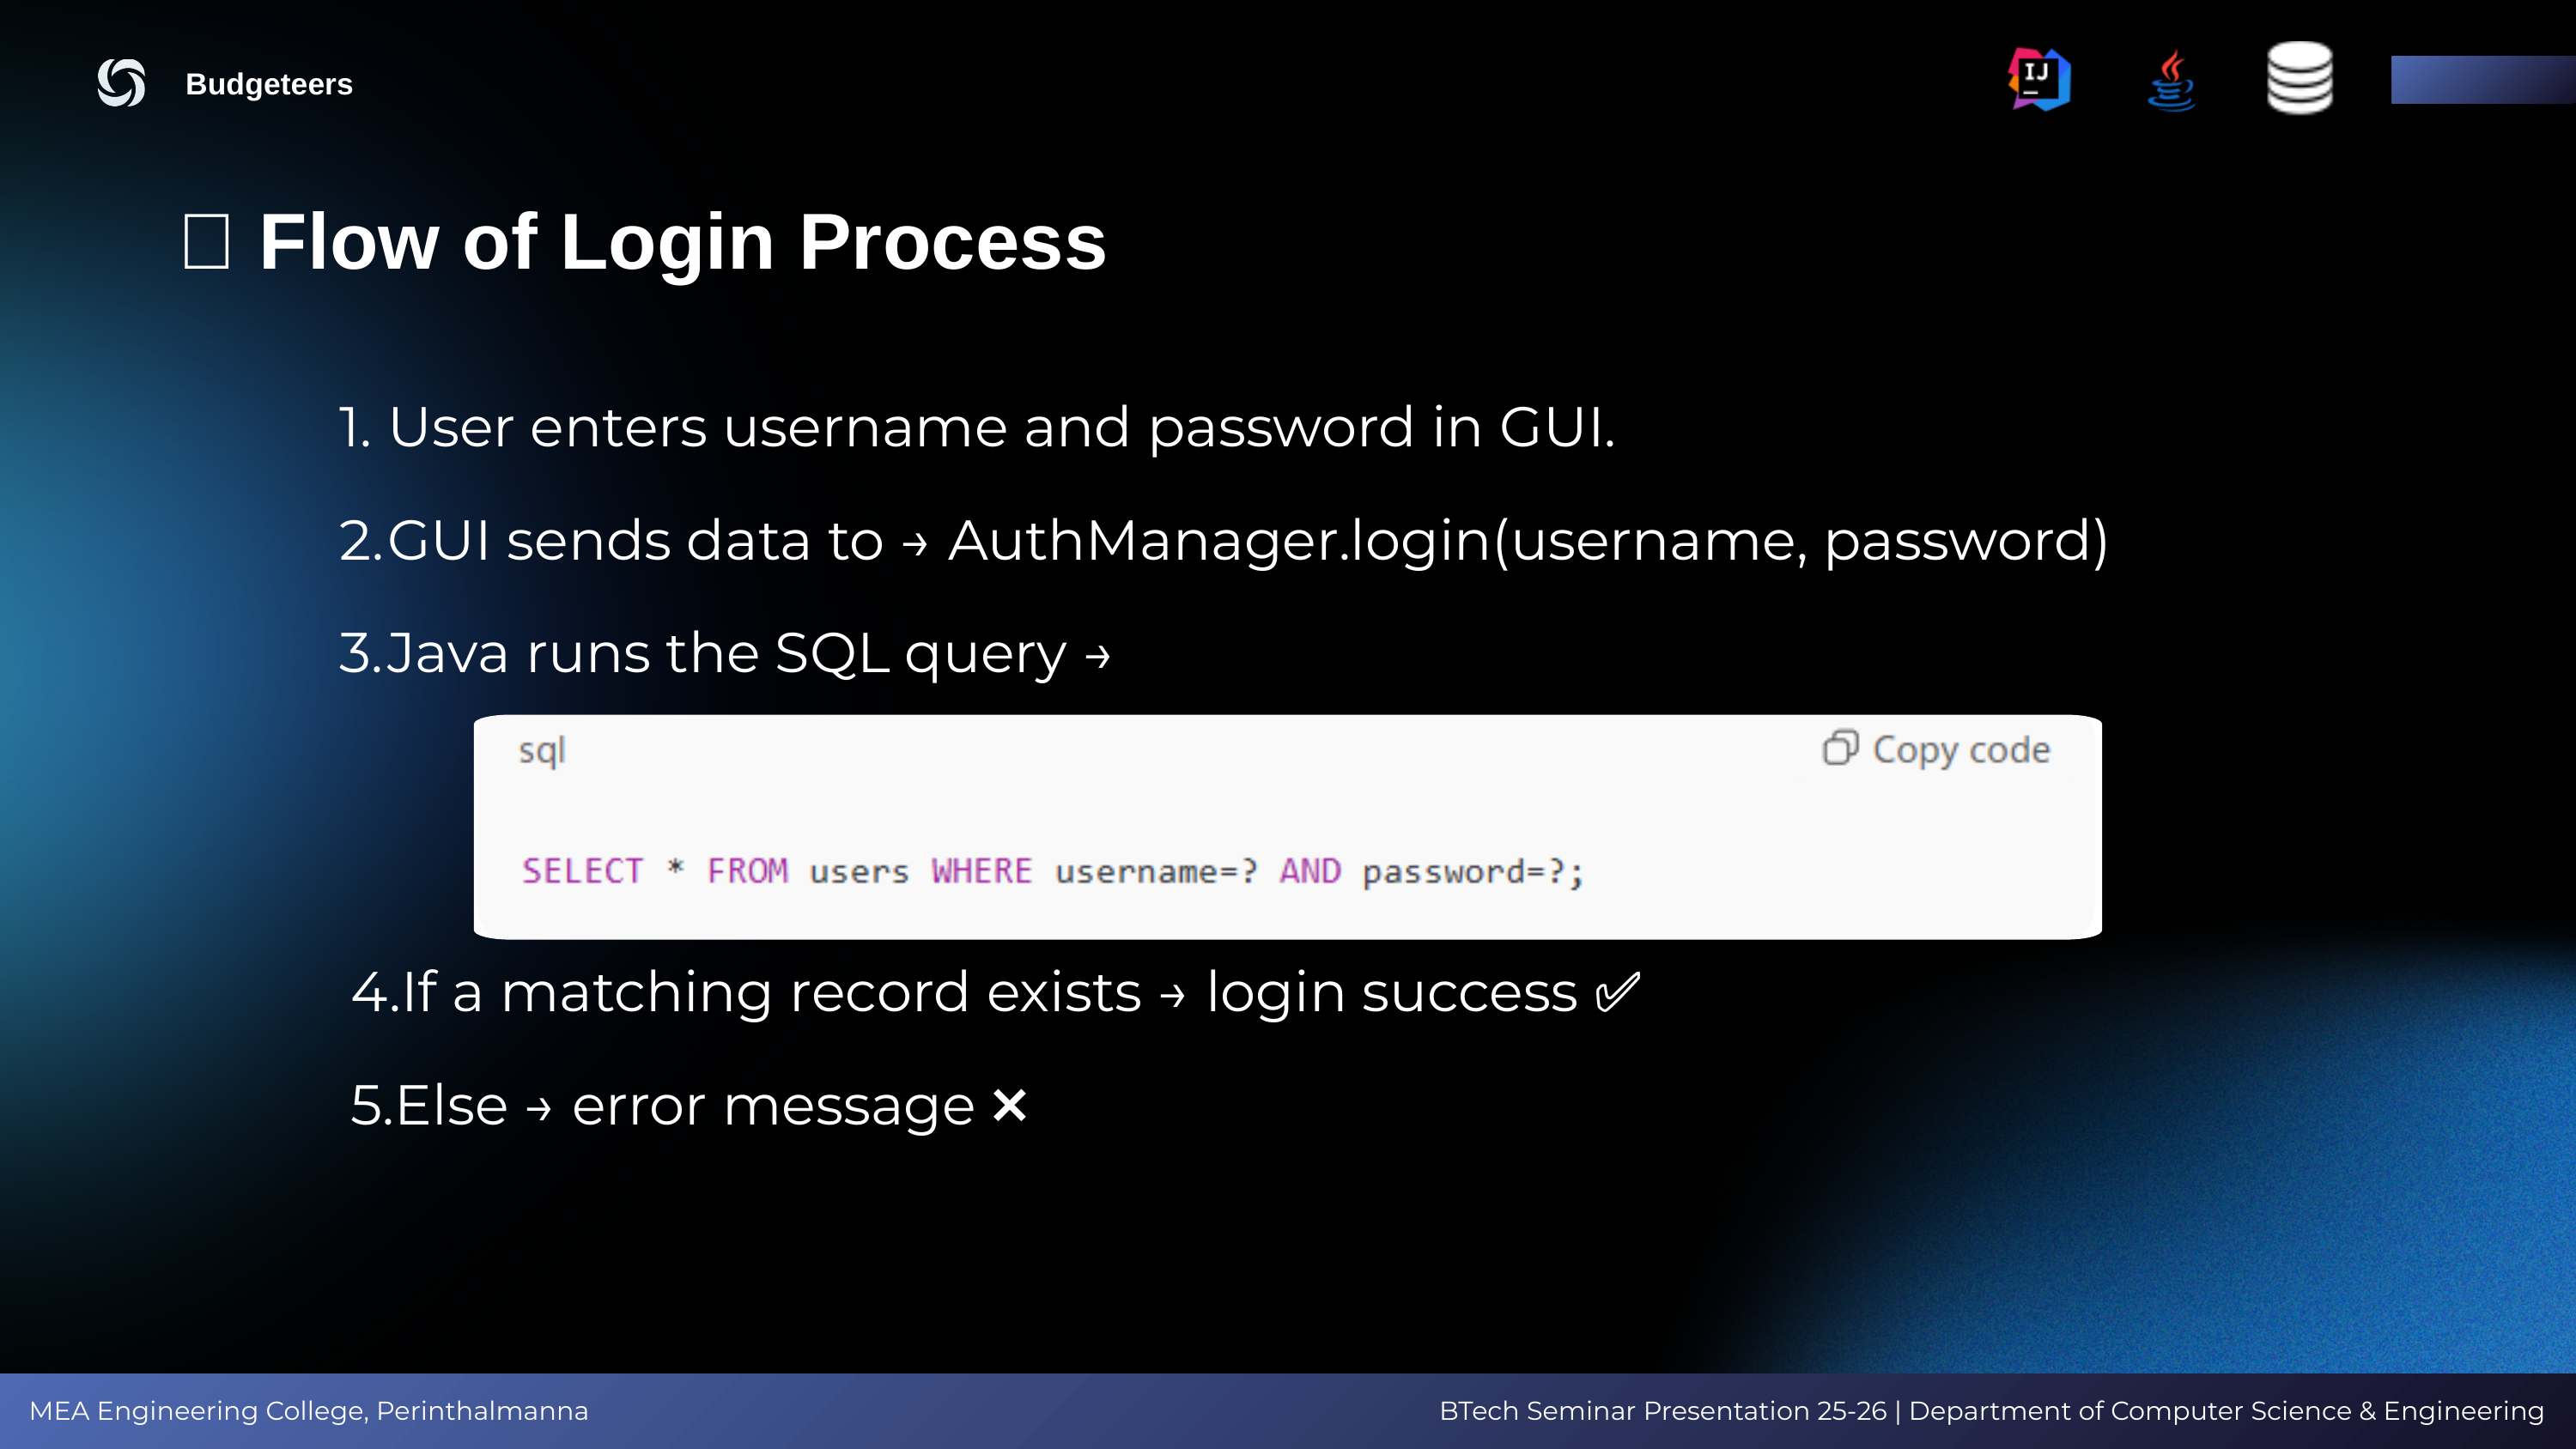

Budgeteers

User enters username and password in GUI.
GUI sends data to → AuthManager.login(username, password)
Java runs the SQL query →

    4.If a matching record exists → login success ✅
    5.Else → error message ❌

🧩 Flow of Login Process

MEA Engineering College, Perinthalmanna                                                                                                                           BTech Seminar Presentation 25-26 | Department of Computer Science & Engineering